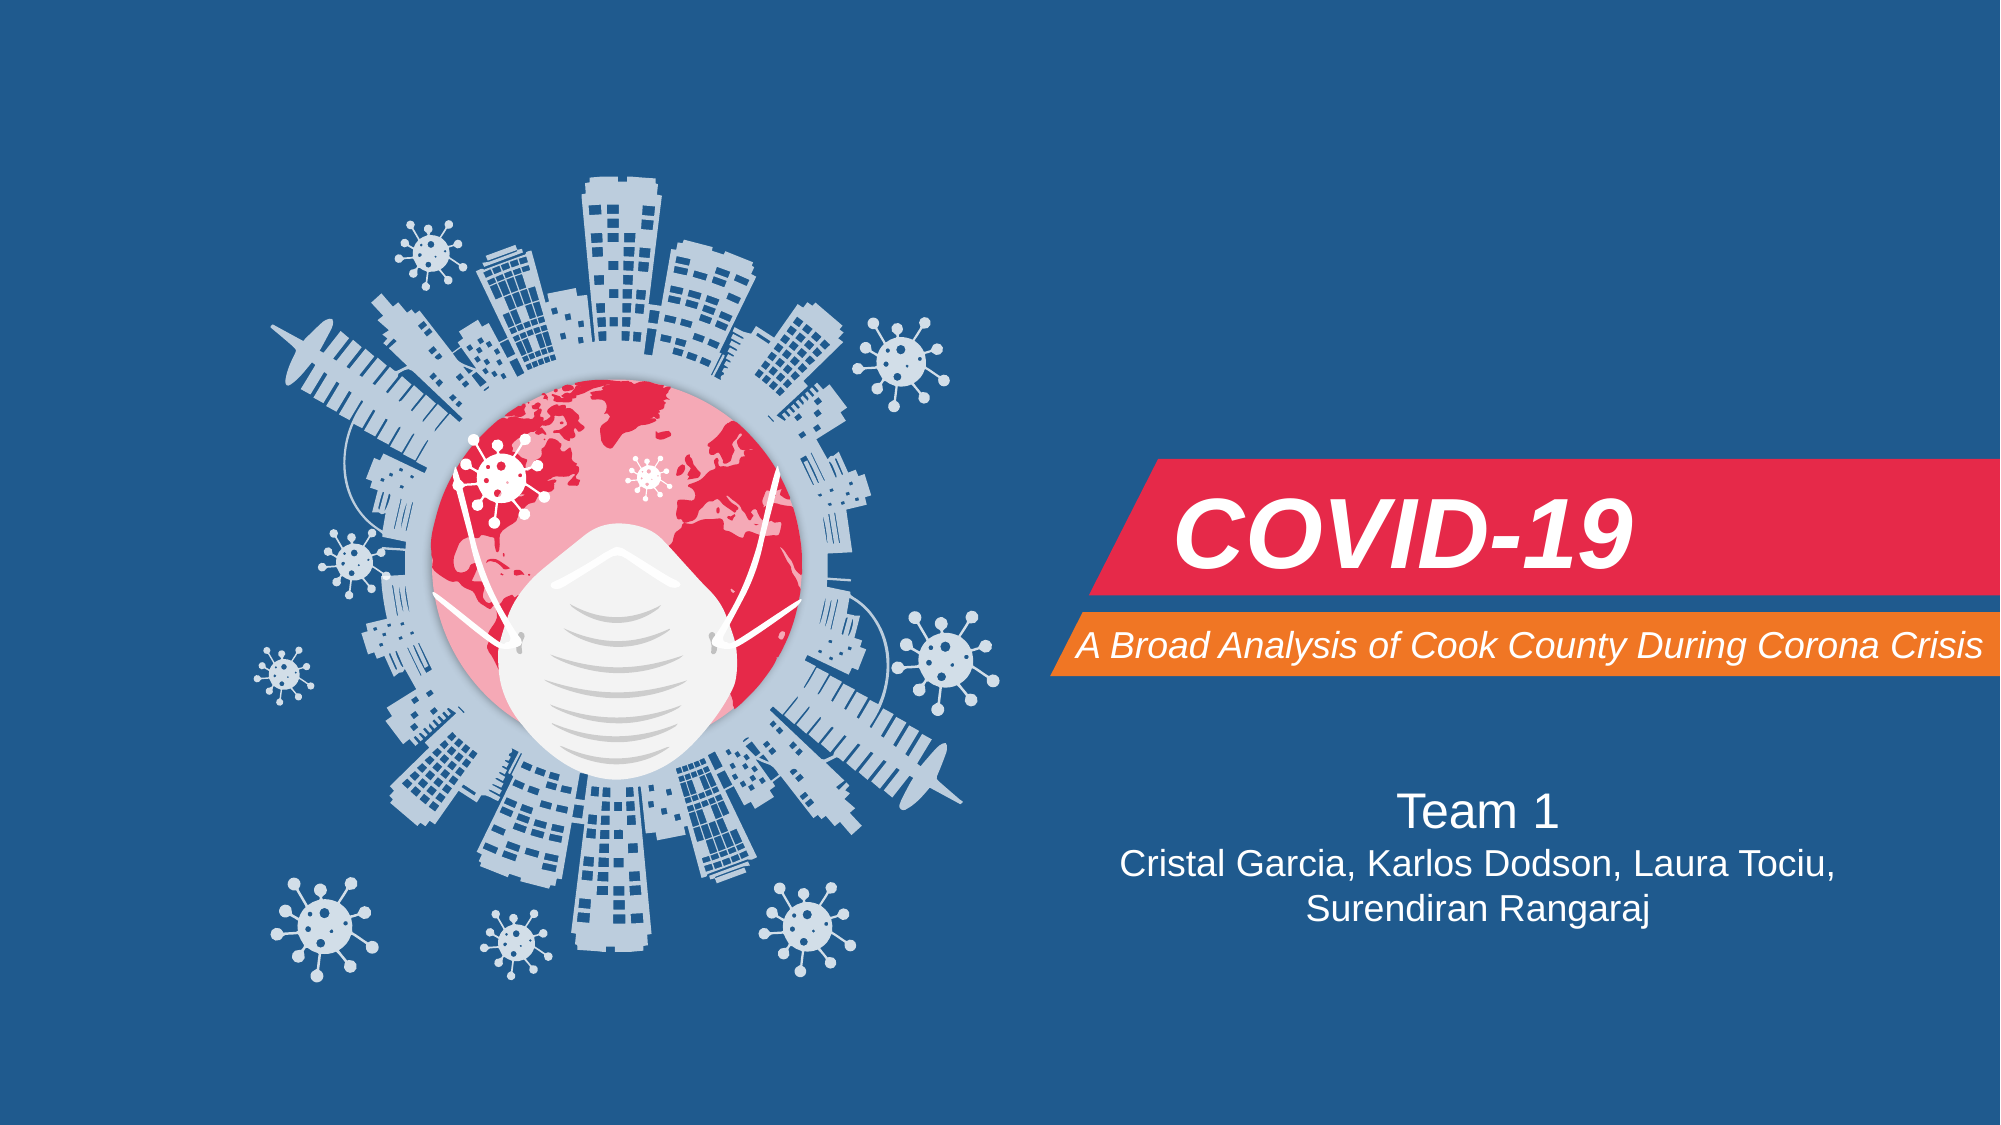

COVID-19

A Broad Analysis of Cook County During Corona Crisis

Team 1
Cristal Garcia, Karlos Dodson, Laura Tociu, Surendiran Rangaraj